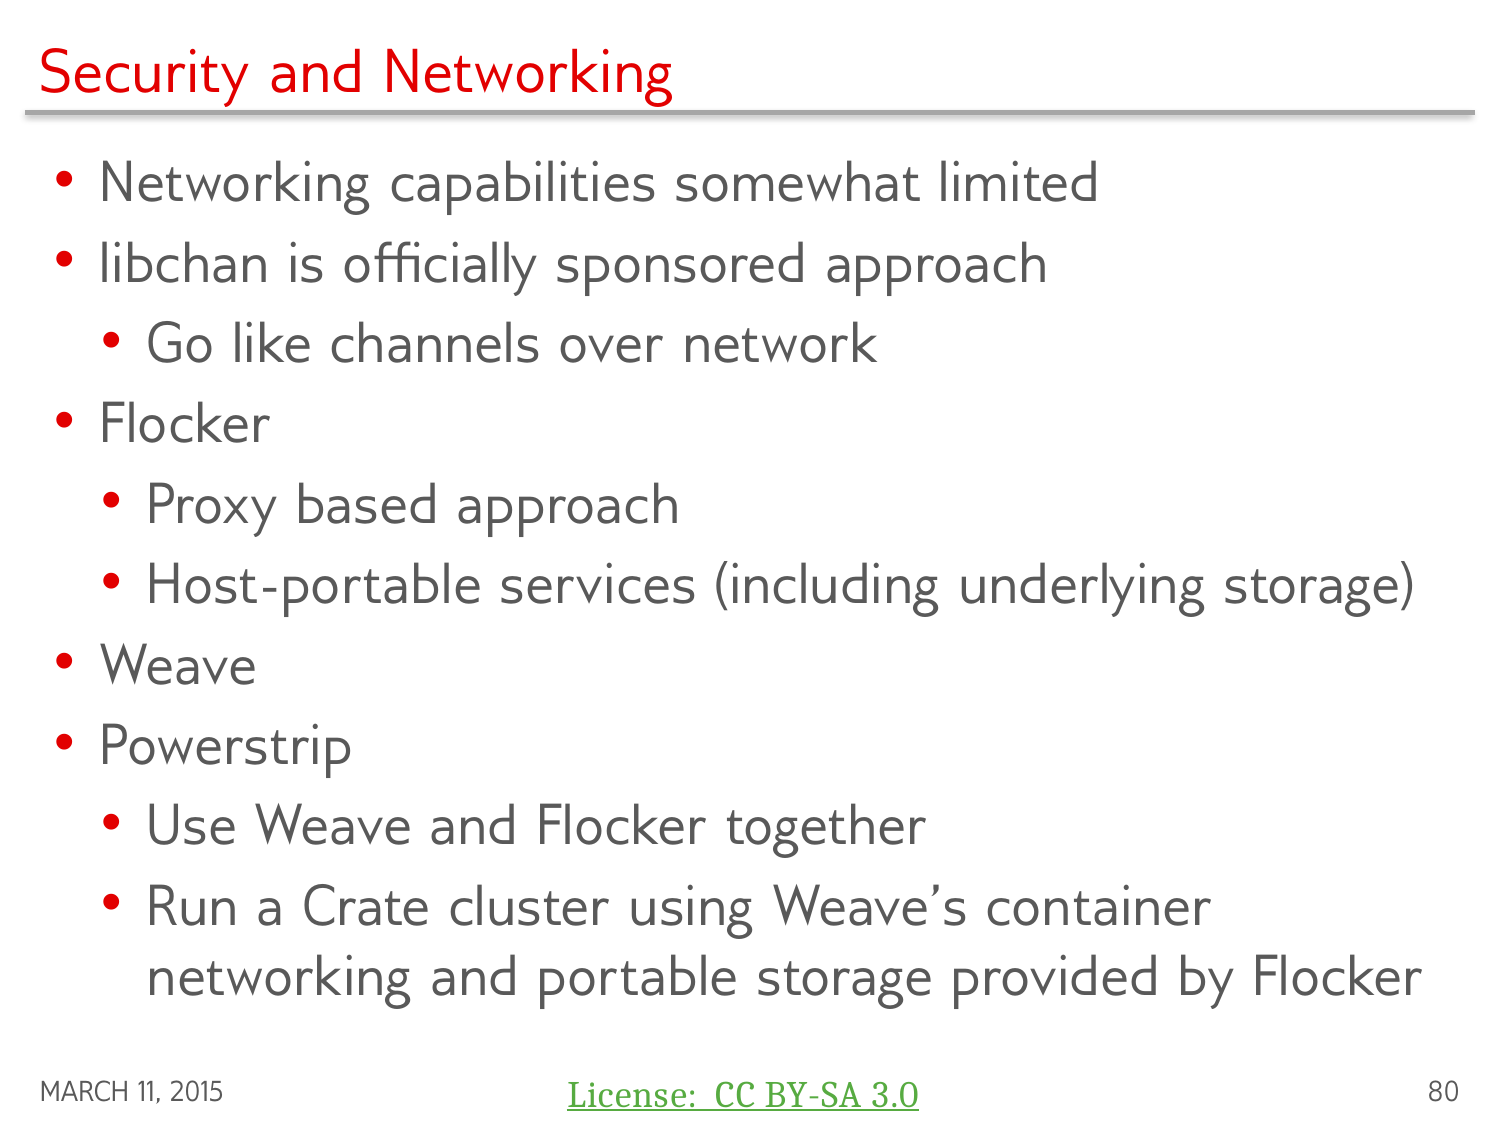

# Security and Networking
Networking capabilities somewhat limited
libchan is officially sponsored approach
Go like channels over network
Flocker
Proxy based approach
Host-portable services (including underlying storage)
Weave
Powerstrip
Use Weave and Flocker together
Run a Crate cluster using Weave’s container networking and portable storage provided by Flocker
March 11, 2015
80